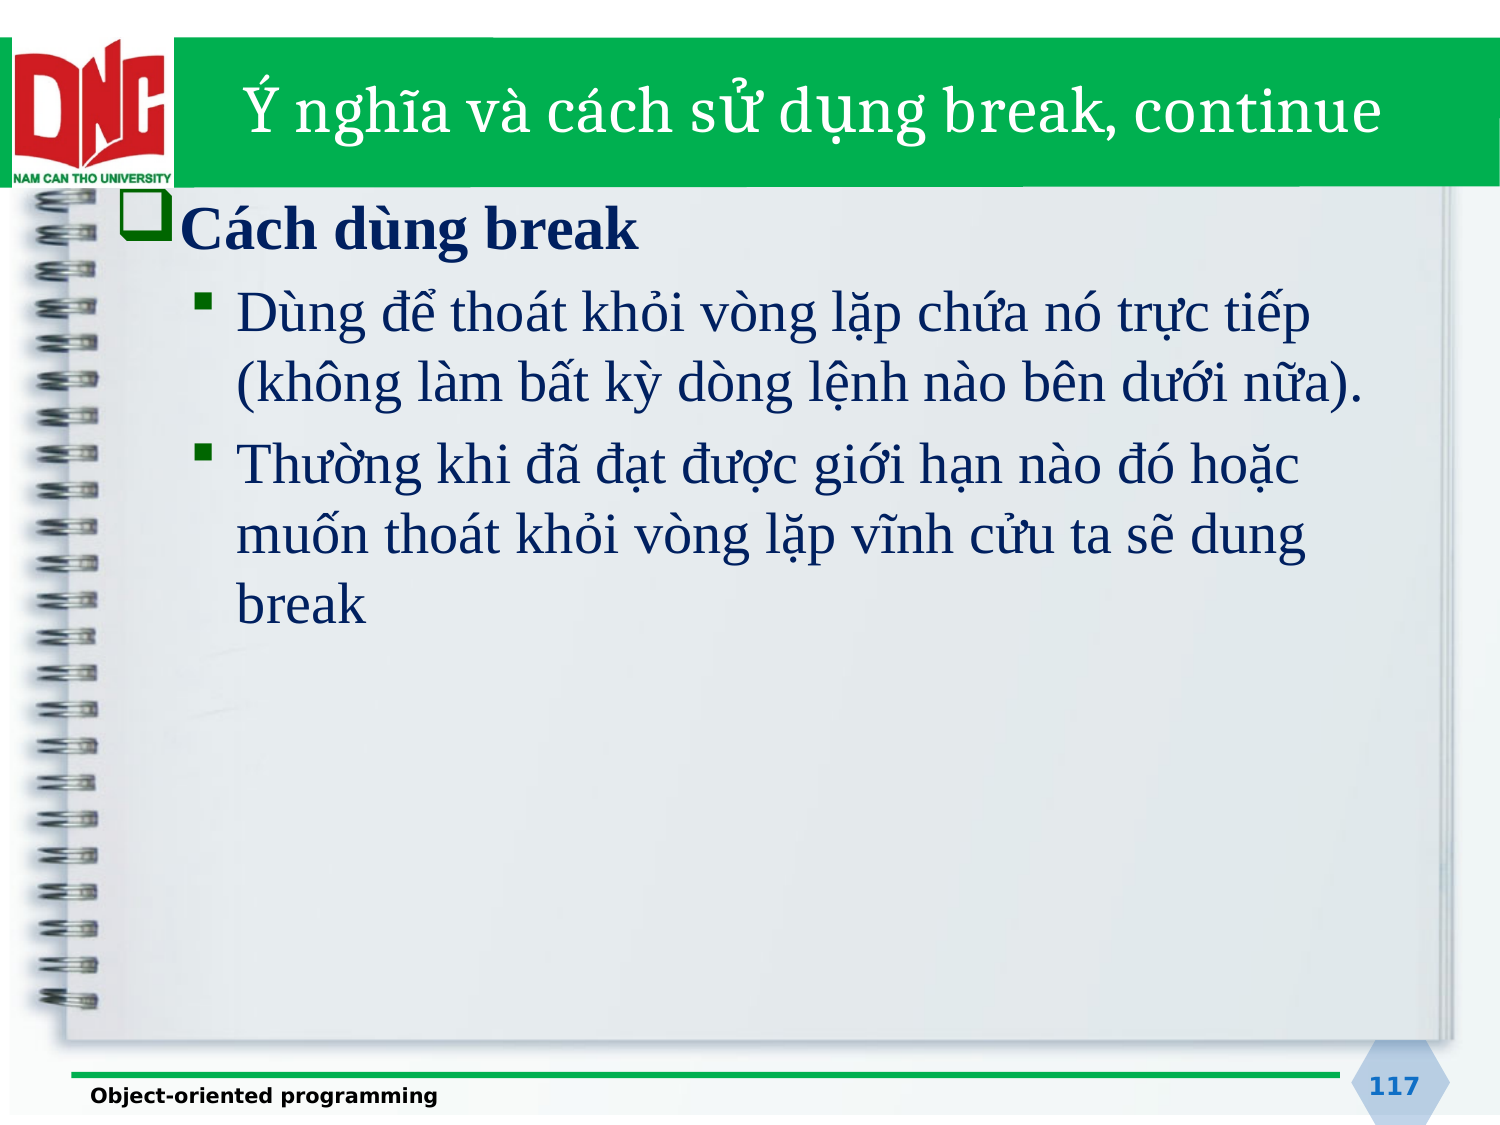

# Ý nghĩa và cách sử dụng break, continue
Cách dùng break
Dùng để thoát khỏi vòng lặp chứa nó trực tiếp (không làm bất kỳ dòng lệnh nào bên dưới nữa).
Thường khi đã đạt được giới hạn nào đó hoặc muốn thoát khỏi vòng lặp vĩnh cửu ta sẽ dung break
117
Object-oriented programming